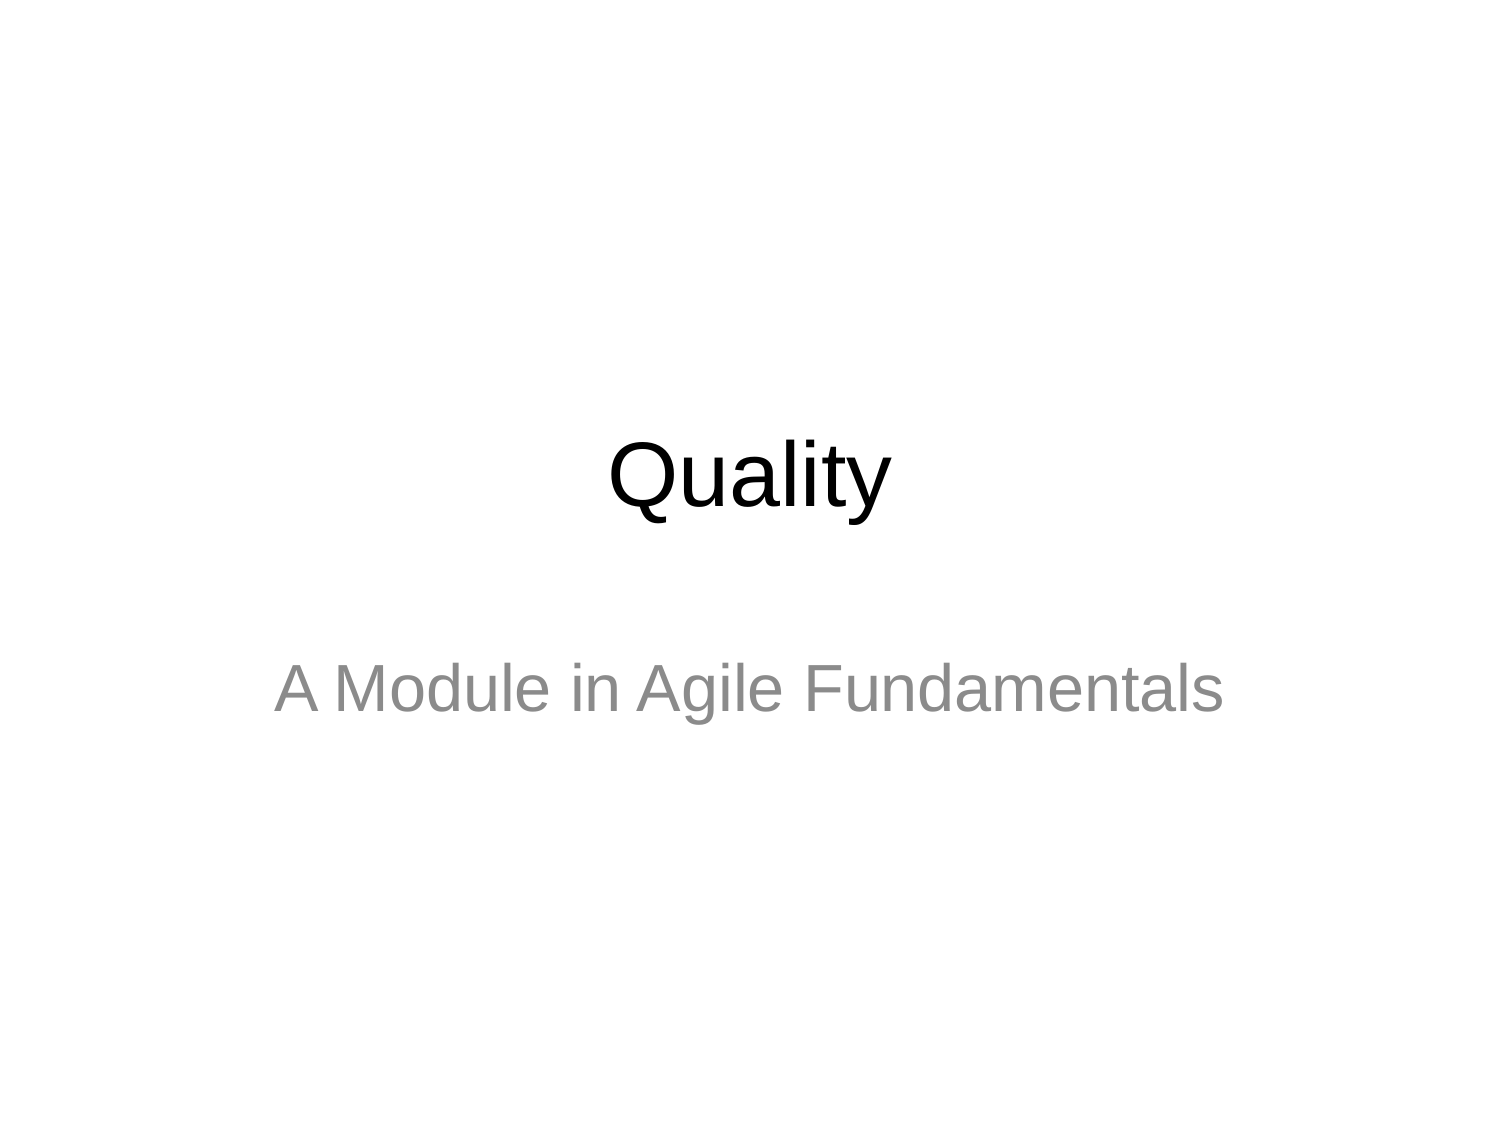

# Quality
A Module in Agile Fundamentals